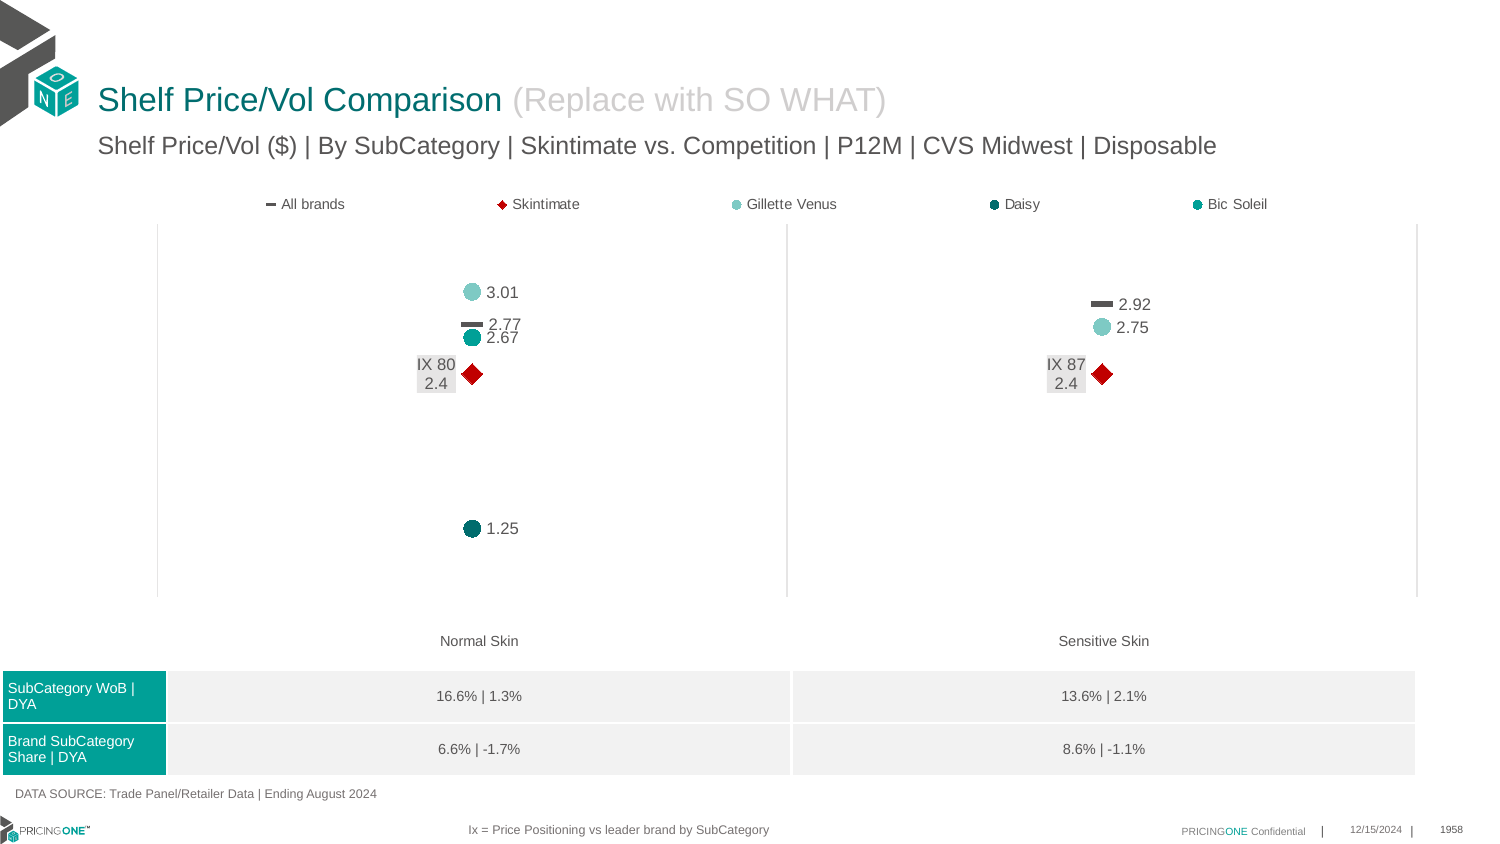

# Shelf Price/Vol Comparison (Replace with SO WHAT)
Shelf Price/Vol ($) | By SubCategory | Skintimate vs. Competition | P12M | CVS Midwest | Disposable

### Chart

| Category | All brands | Skintimate | Gillette Venus | Daisy | Bic Soleil |
|---|---|---|---|---|---|
| IX 80 | 2.77 | 2.4 | 3.01 | 1.25 | 2.67 |
| IX 87 | 2.92 | 2.4 | 2.75 | None | None |
|  | Normal Skin | Sensitive Skin |
| --- | --- | --- |
| SubCategory WoB | DYA | 16.6% | 1.3% | 13.6% | 2.1% |
| Brand SubCategory Share | DYA | 6.6% | -1.7% | 8.6% | -1.1% |
DATA SOURCE: Trade Panel/Retailer Data | Ending August 2024
Ix = Price Positioning vs leader brand by SubCategory
12/15/2024
1958